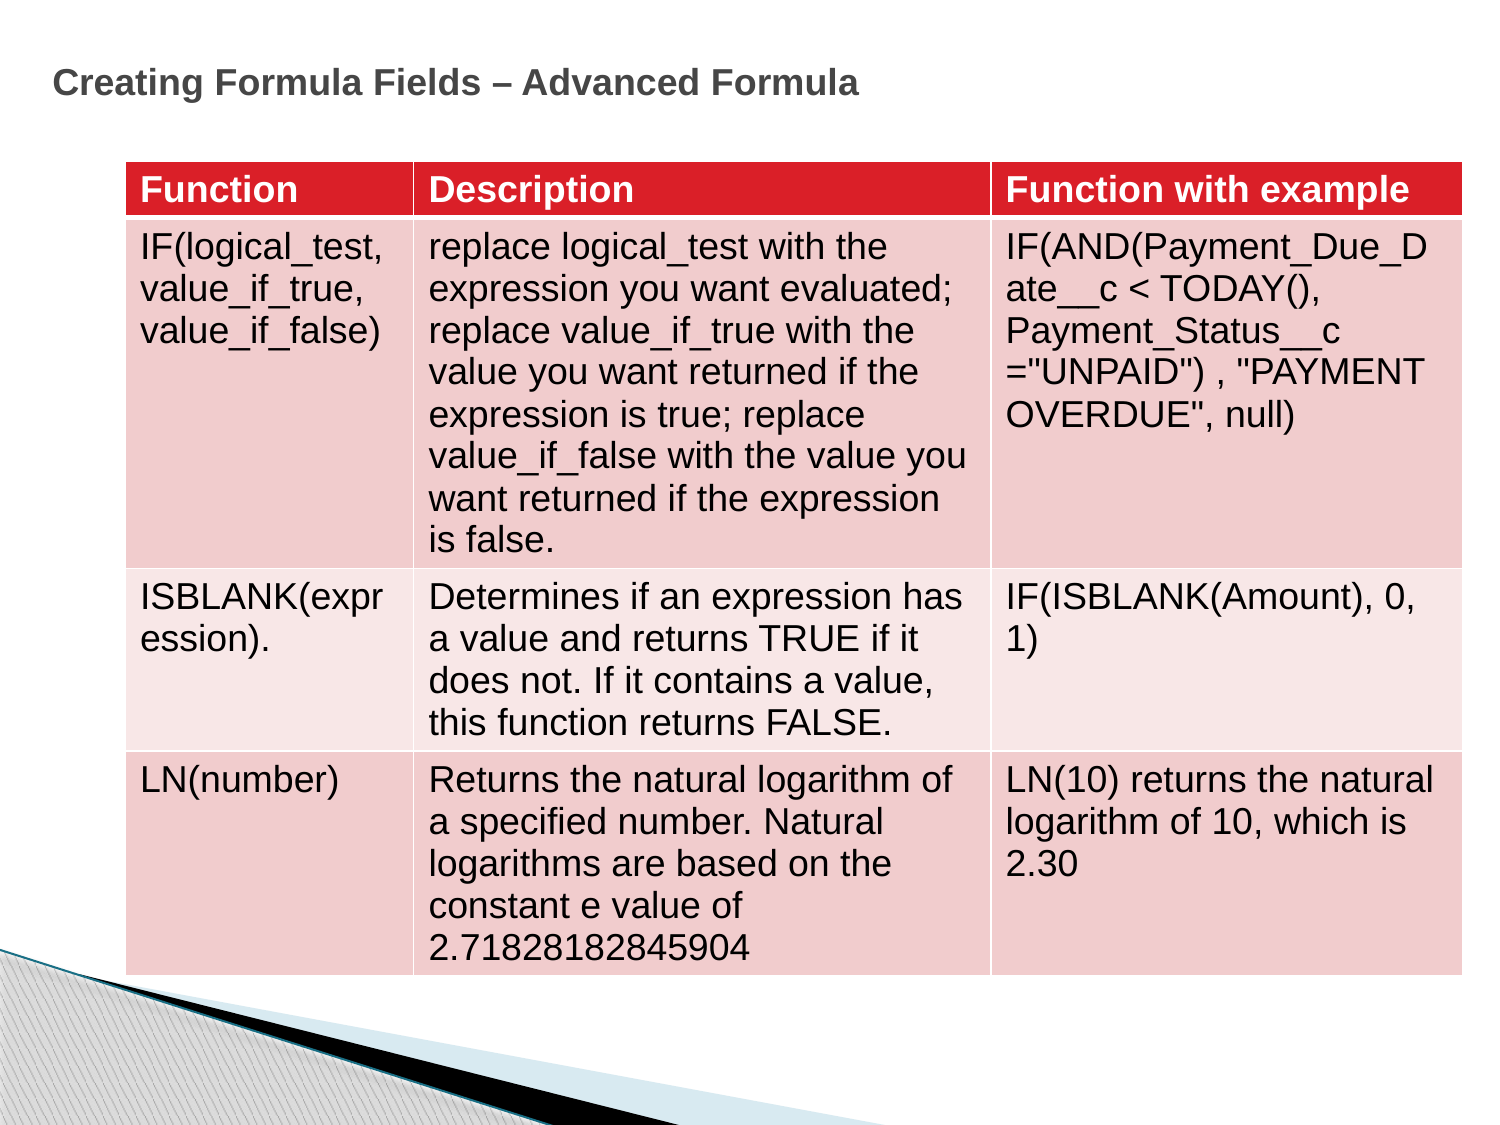

# Creating Formula Fields – Advanced Formula
| Function | Description | Function with example |
| --- | --- | --- |
| IF(logical\_test, value\_if\_true, value\_if\_false) | replace logical\_test with the expression you want evaluated; replace value\_if\_true with the value you want returned if the expression is true; replace value\_if\_false with the value you want returned if the expression is false. | IF(AND(Payment\_Due\_Date\_\_c < TODAY(),​​Payment\_Status\_\_c ="UNPAID") , "PAYMENT OVERDUE", ​null) |
| ISBLANK(expression). | Determines if an expression has a value and returns TRUE if it does not. If it contains a value, this function returns FALSE. | IF(ISBLANK(Amount), 0, 1) |
| LN(number) | Returns the natural logarithm of a specified number. Natural logarithms are based on the constant e value of 2.71828182845904 | LN(10) returns the natural logarithm of 10, which is 2.30 |